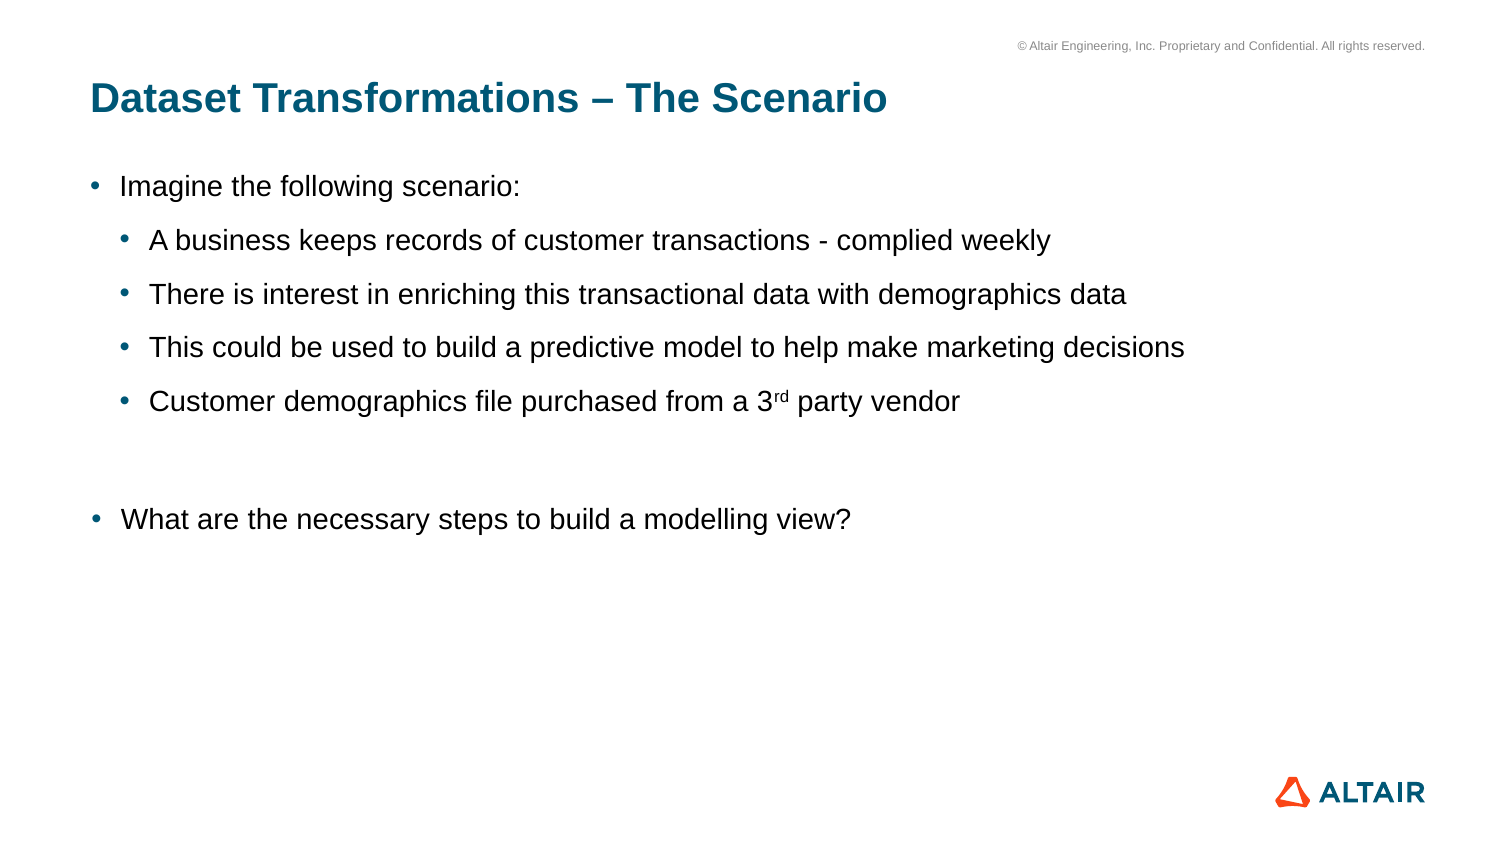

# Dataset Transformations – The Scenario

Imagine the following scenario:
A business keeps records of customer transactions - complied weekly
There is interest in enriching this transactional data with demographics data
This could be used to build a predictive model to help make marketing decisions
Customer demographics file purchased from a 3rd party vendor

What are the necessary steps to build a modelling view?